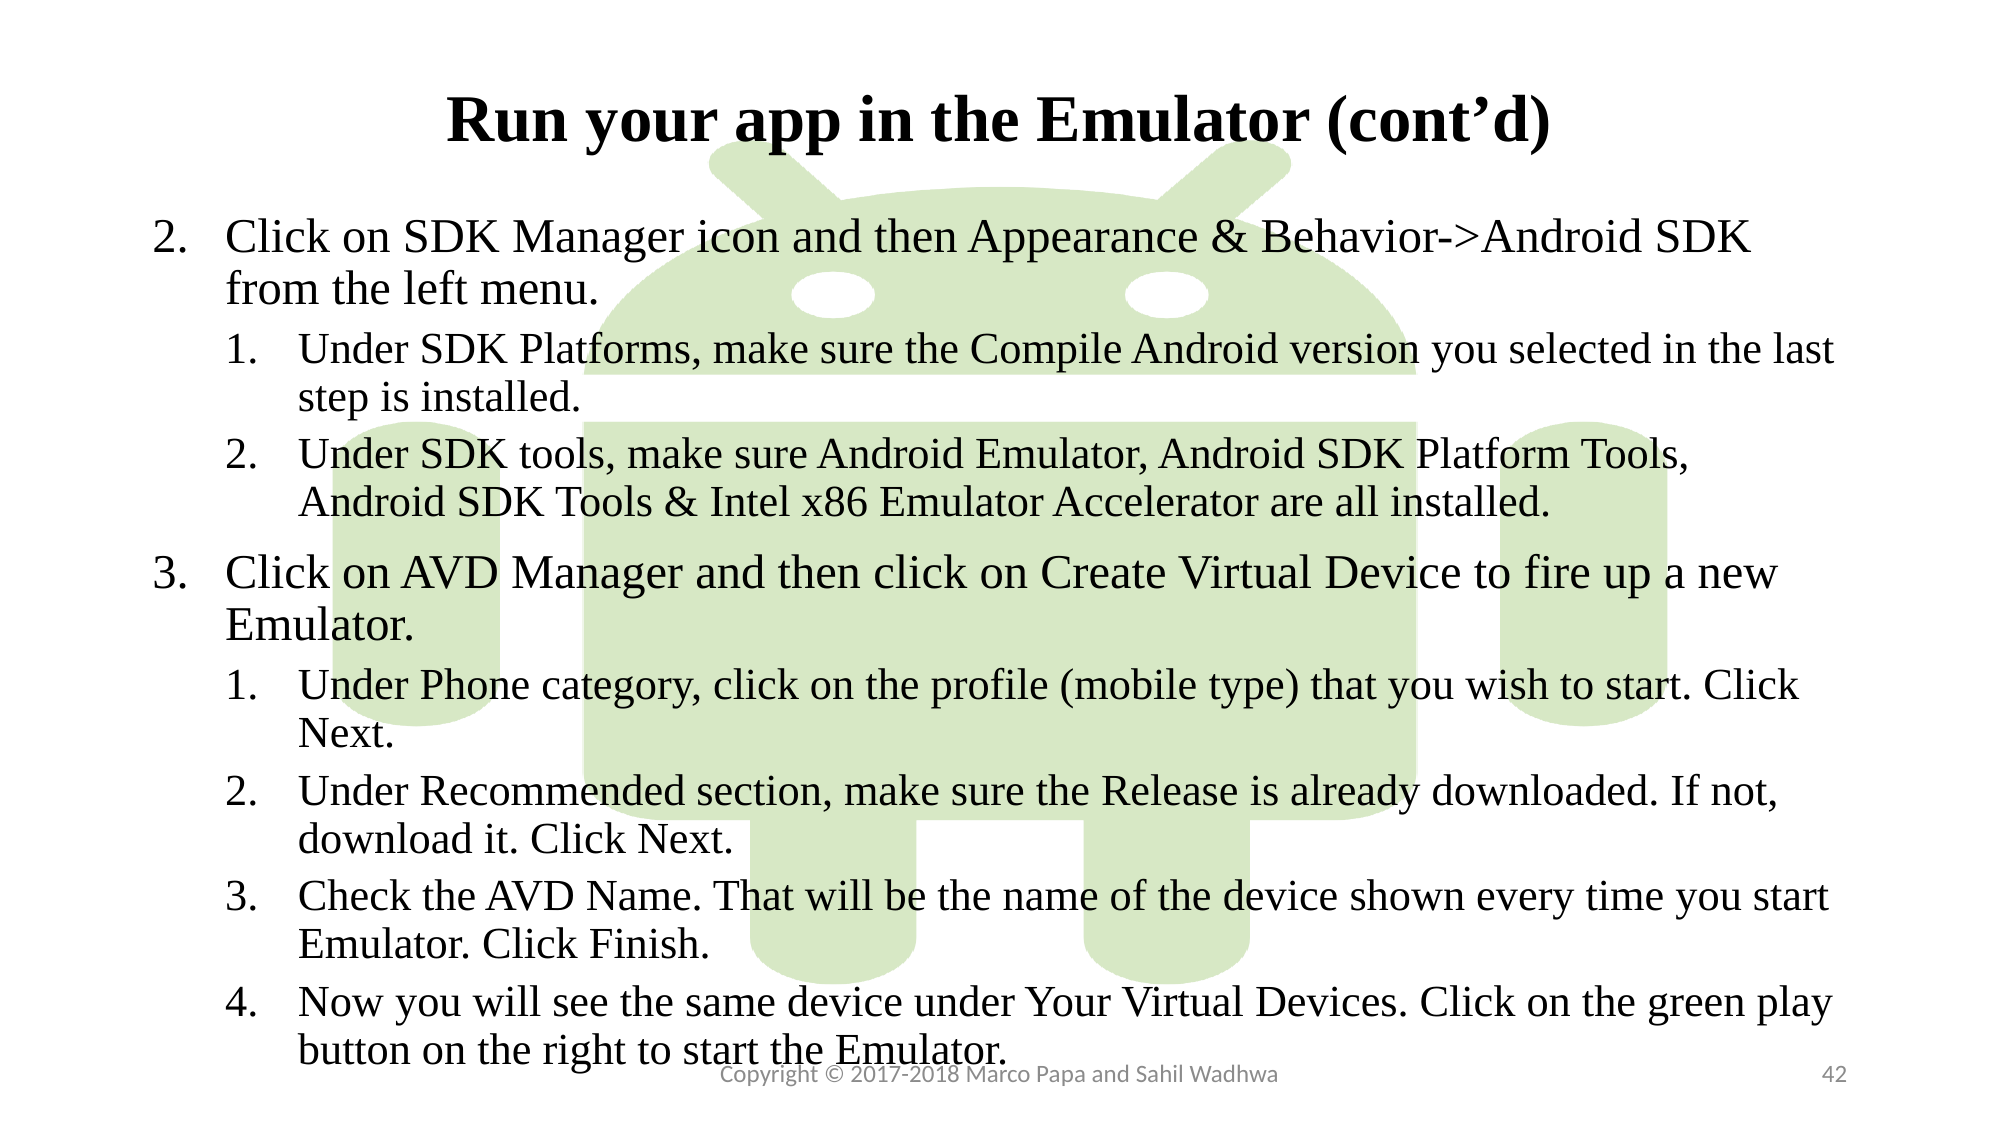

# Run your app in the Emulator (cont’d)
Click on SDK Manager icon and then Appearance & Behavior->Android SDK from the left menu.
Under SDK Platforms, make sure the Compile Android version you selected in the last step is installed.
Under SDK tools, make sure Android Emulator, Android SDK Platform Tools, Android SDK Tools & Intel x86 Emulator Accelerator are all installed.
Click on AVD Manager and then click on Create Virtual Device to fire up a new Emulator.
Under Phone category, click on the profile (mobile type) that you wish to start. Click Next.
Under Recommended section, make sure the Release is already downloaded. If not, download it. Click Next.
Check the AVD Name. That will be the name of the device shown every time you start Emulator. Click Finish.
Now you will see the same device under Your Virtual Devices. Click on the green play button on the right to start the Emulator.
Copyright © 2017-2018 Marco Papa and Sahil Wadhwa
42